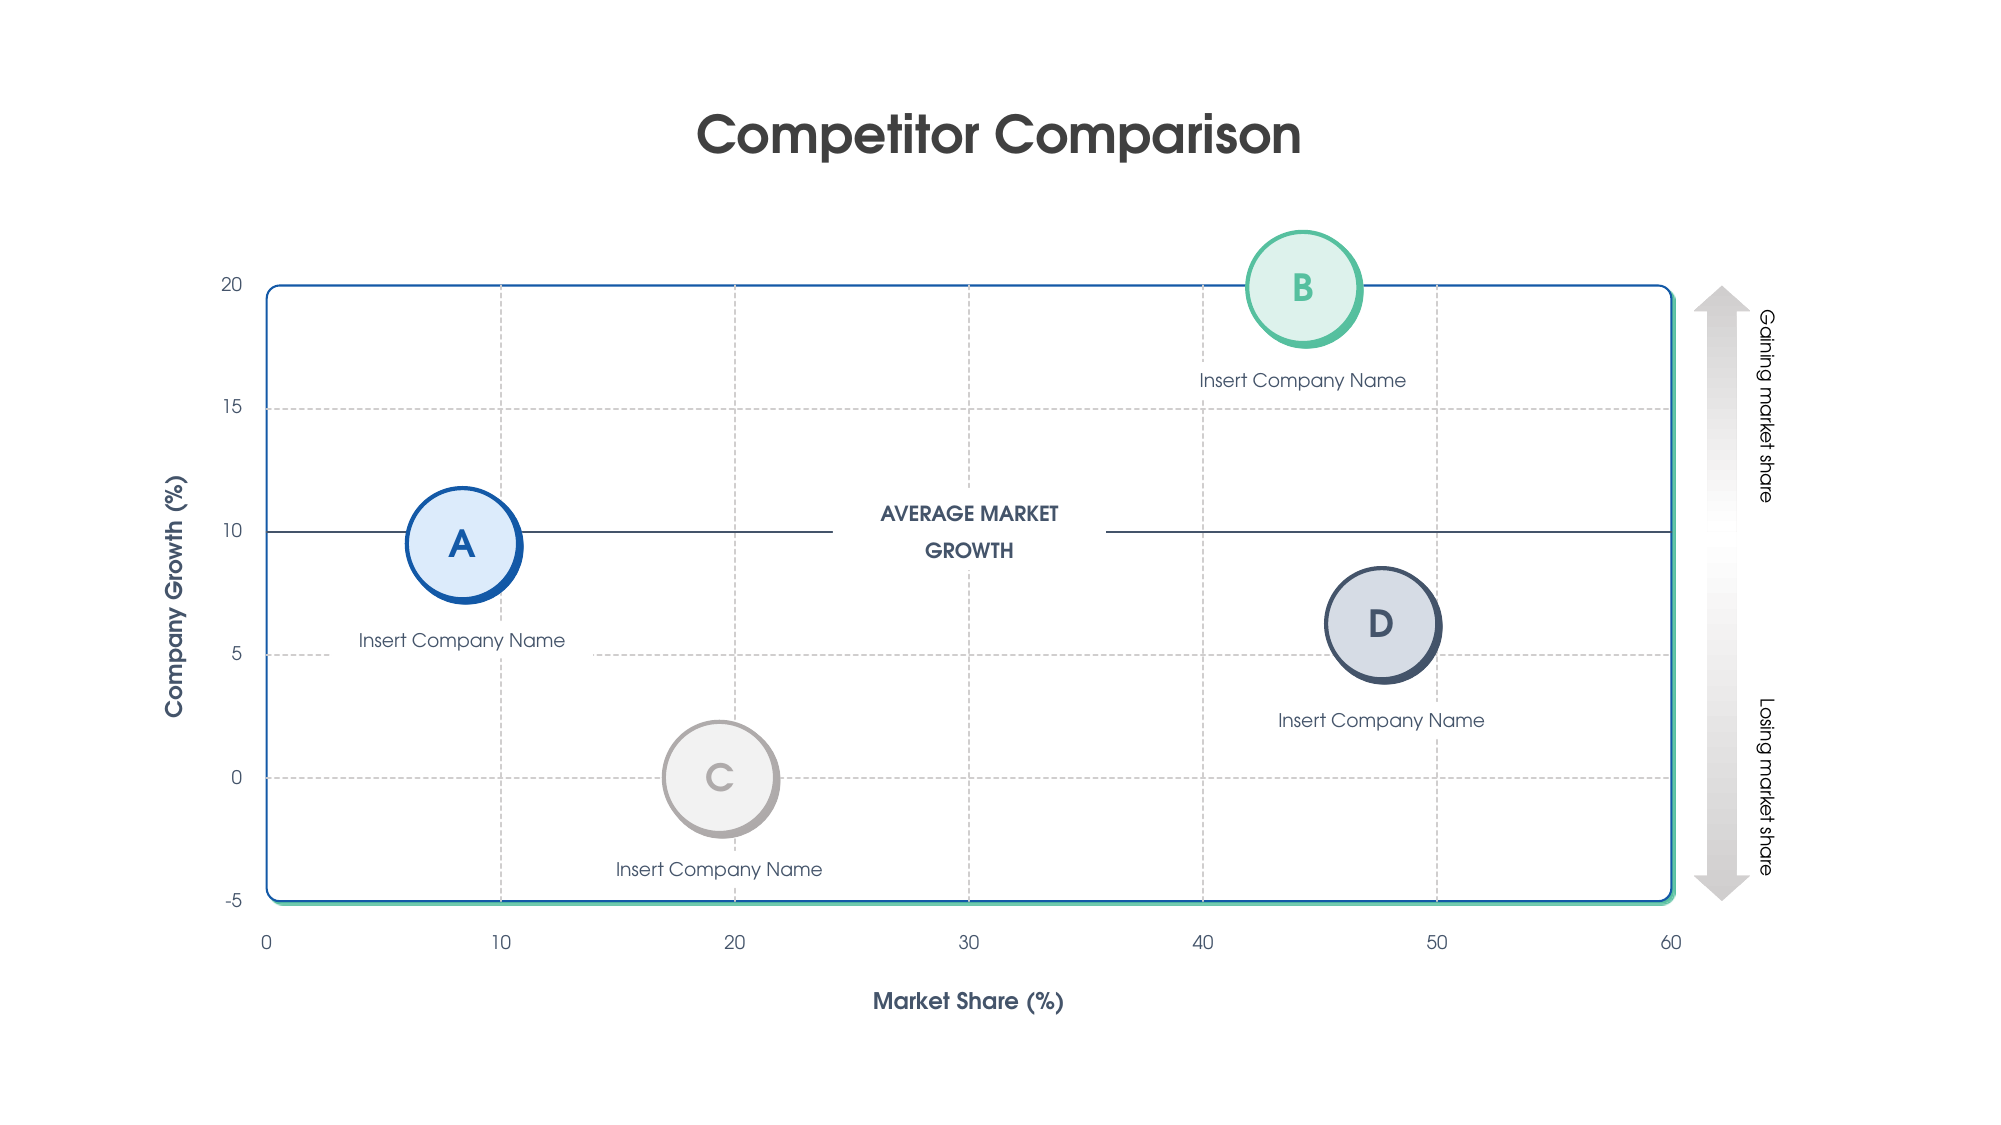

Competitor Comparison
B
20
15
10
Company Growth (%)
5
0
-5

Insert Company Name
Gaining market share
AVERAGE MARKET GROWTH
A

D
Insert Company Name
Losing market share
Insert Company Name
C
Insert Company Name
0
10
20
30
40
50
60
Market Share (%)